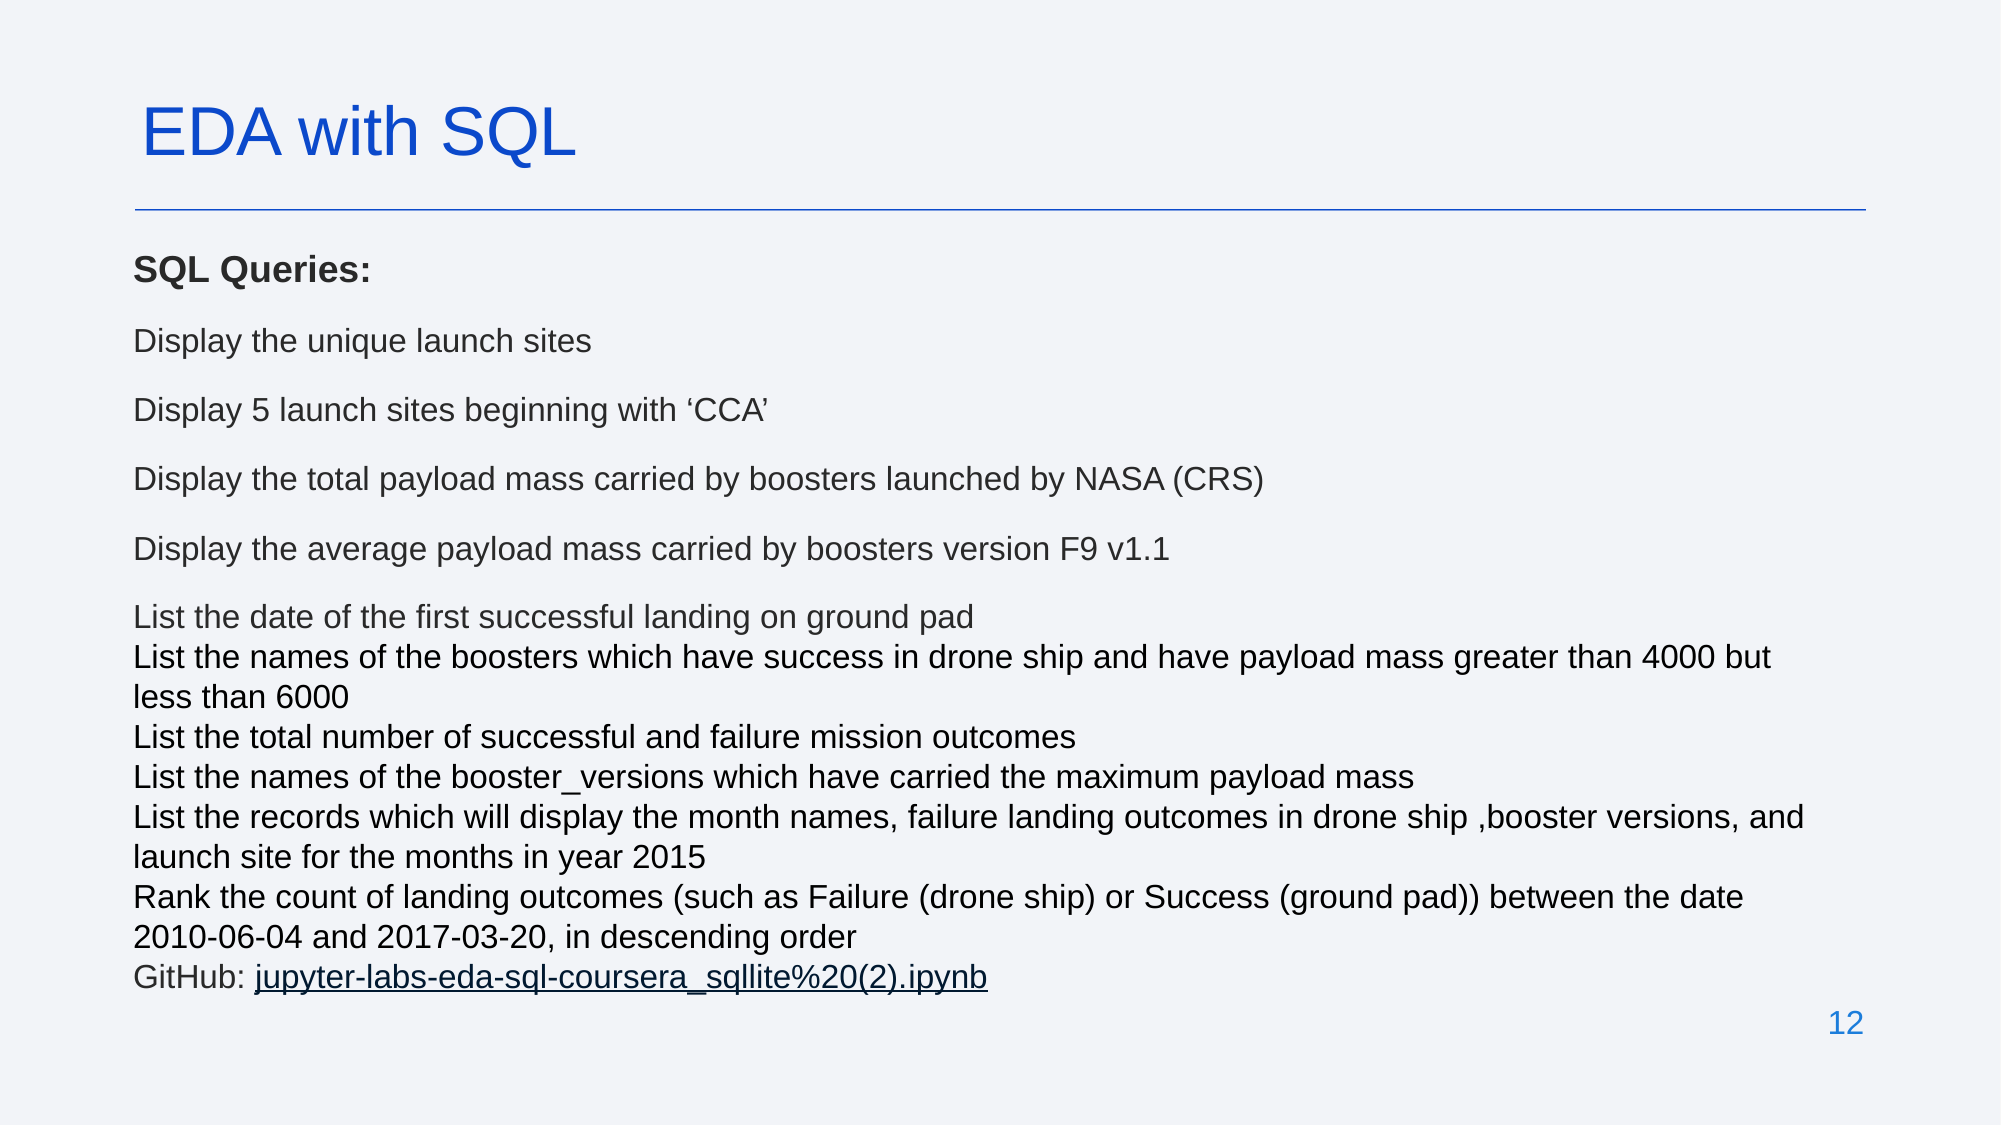

EDA with SQL
SQL Queries:
Display the unique launch sites
Display 5 launch sites beginning with ‘CCA’
Display the total payload mass carried by boosters launched by NASA (CRS)
Display the average payload mass carried by boosters version F9 v1.1
List the date of the first successful landing on ground pad
List the names of the boosters which have success in drone ship and have payload mass greater than 4000 but less than 6000
List the total number of successful and failure mission outcomes
List the names of the booster_versions which have carried the maximum payload mass
List the records which will display the month names, failure landing outcomes in drone ship ,booster versions, and launch site for the months in year 2015
Rank the count of landing outcomes (such as Failure (drone ship) or Success (ground pad)) between the date 2010-06-04 and 2017-03-20, in descending order
GitHub: jupyter-labs-eda-sql-coursera_sqllite%20(2).ipynb

12